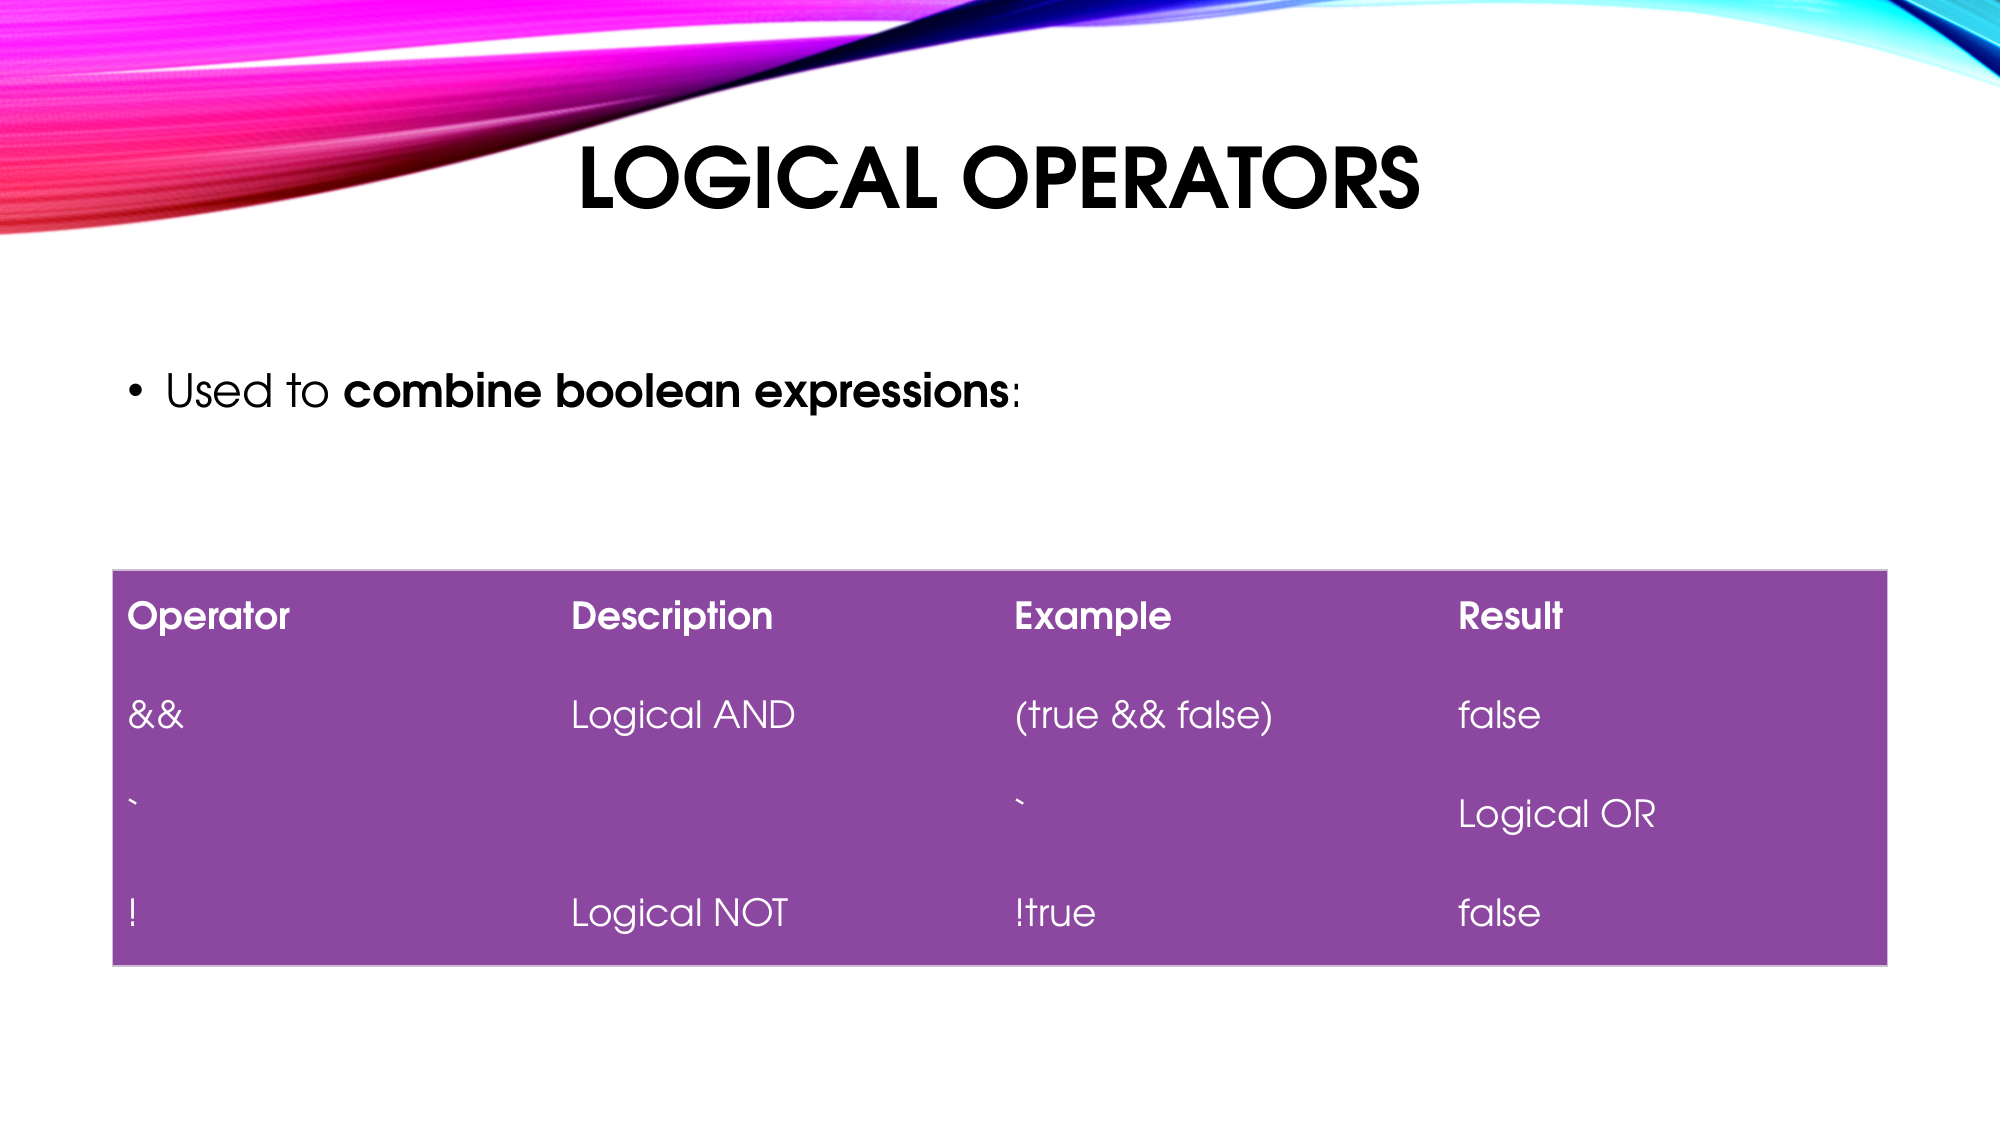

# Logical Operators
Used to combine boolean expressions:

| Operator | Description | Example | Result |
| --- | --- | --- | --- |
| && | Logical AND | (true && false) | false |
| ` |  | ` | Logical OR |
| ! | Logical NOT | !true | false |